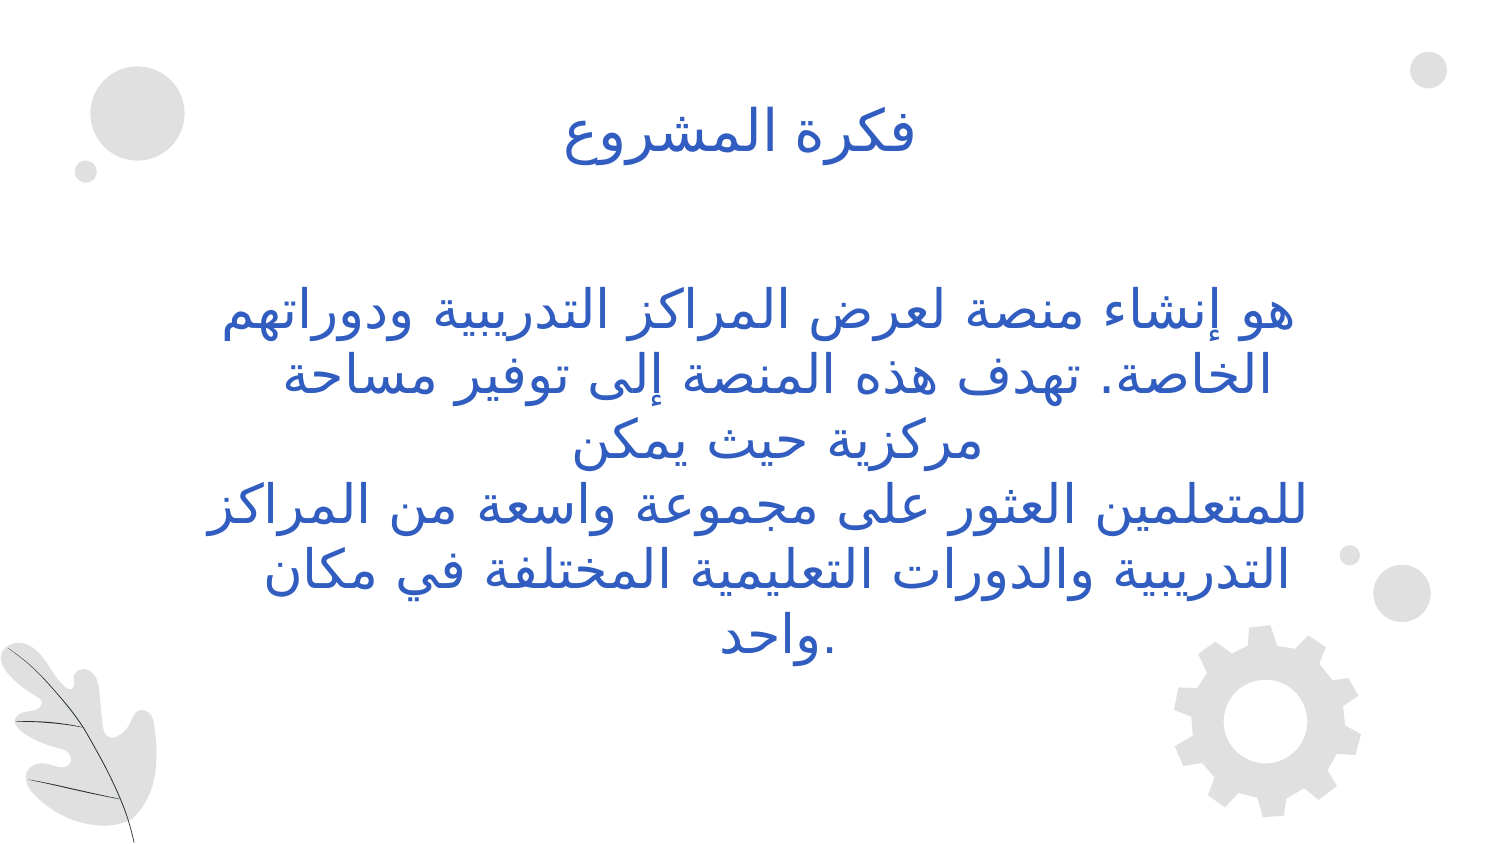

# فكرة المشروع
هو إنشاء منصة لعرض المراكز التدريبية ودوراتهم الخاصة. تهدف هذه المنصة إلى توفير مساحة مركزية حيث يمكن
للمتعلمين العثور على مجموعة واسعة من المراكز التدريبية والدورات التعليمية المختلفة في مكان واحد.